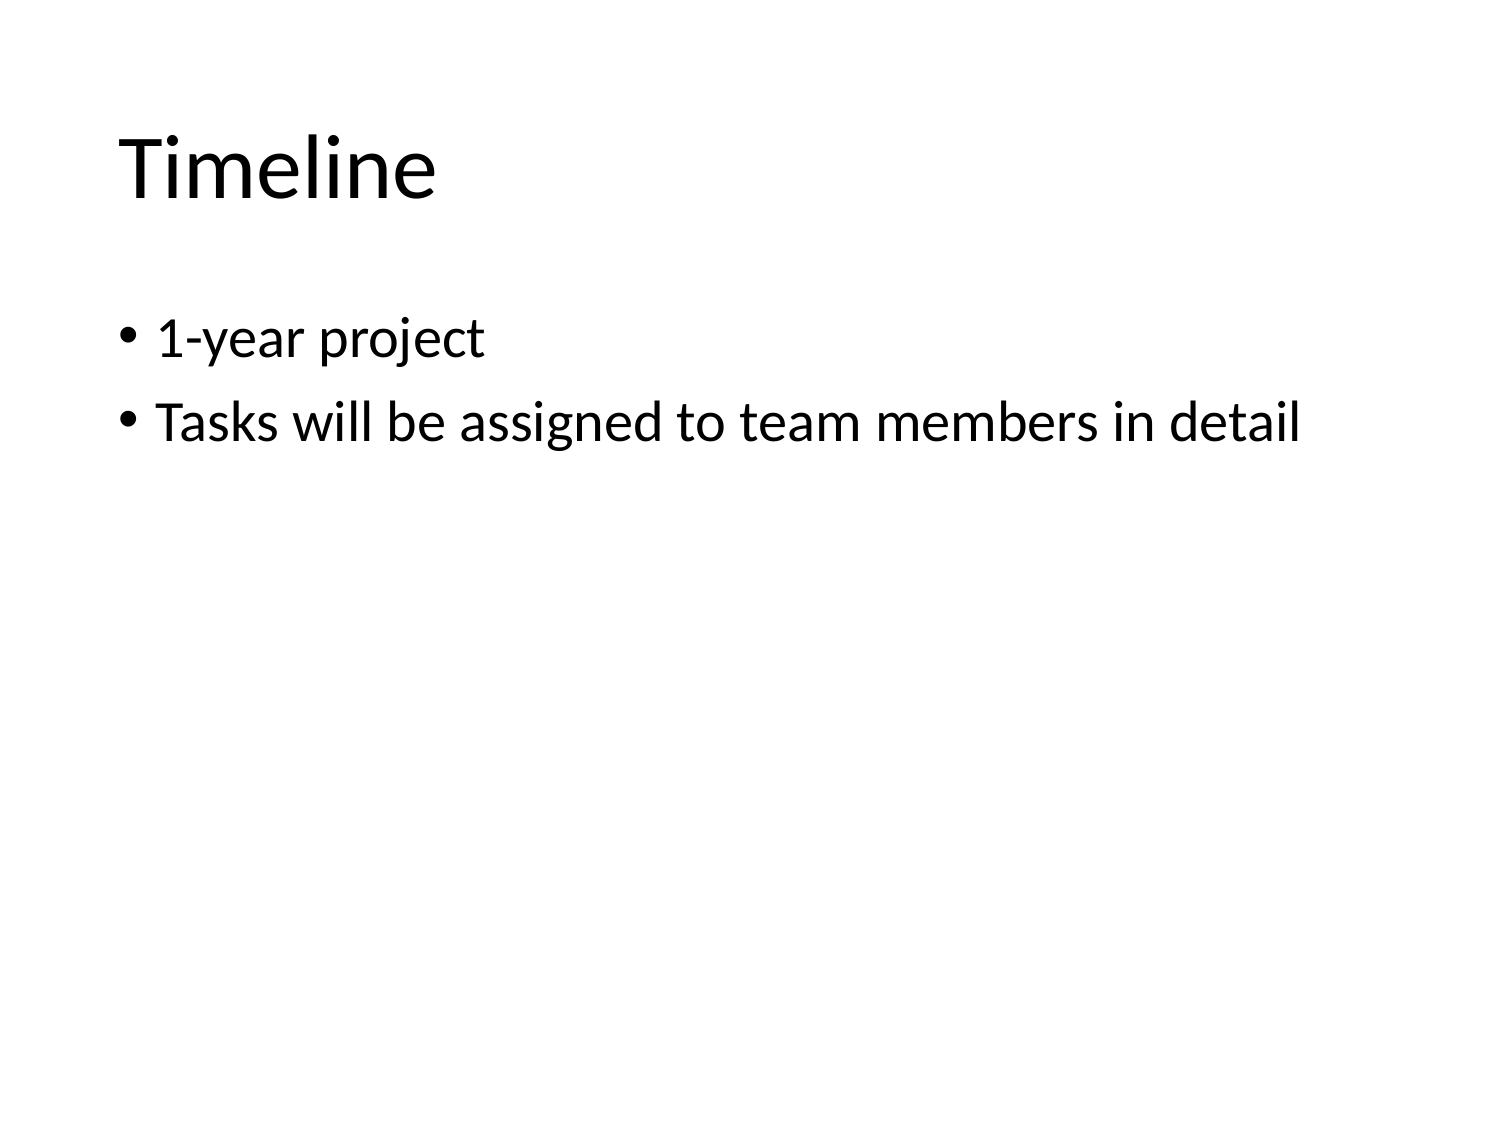

# Timeline
1-year project
Tasks will be assigned to team members in detail